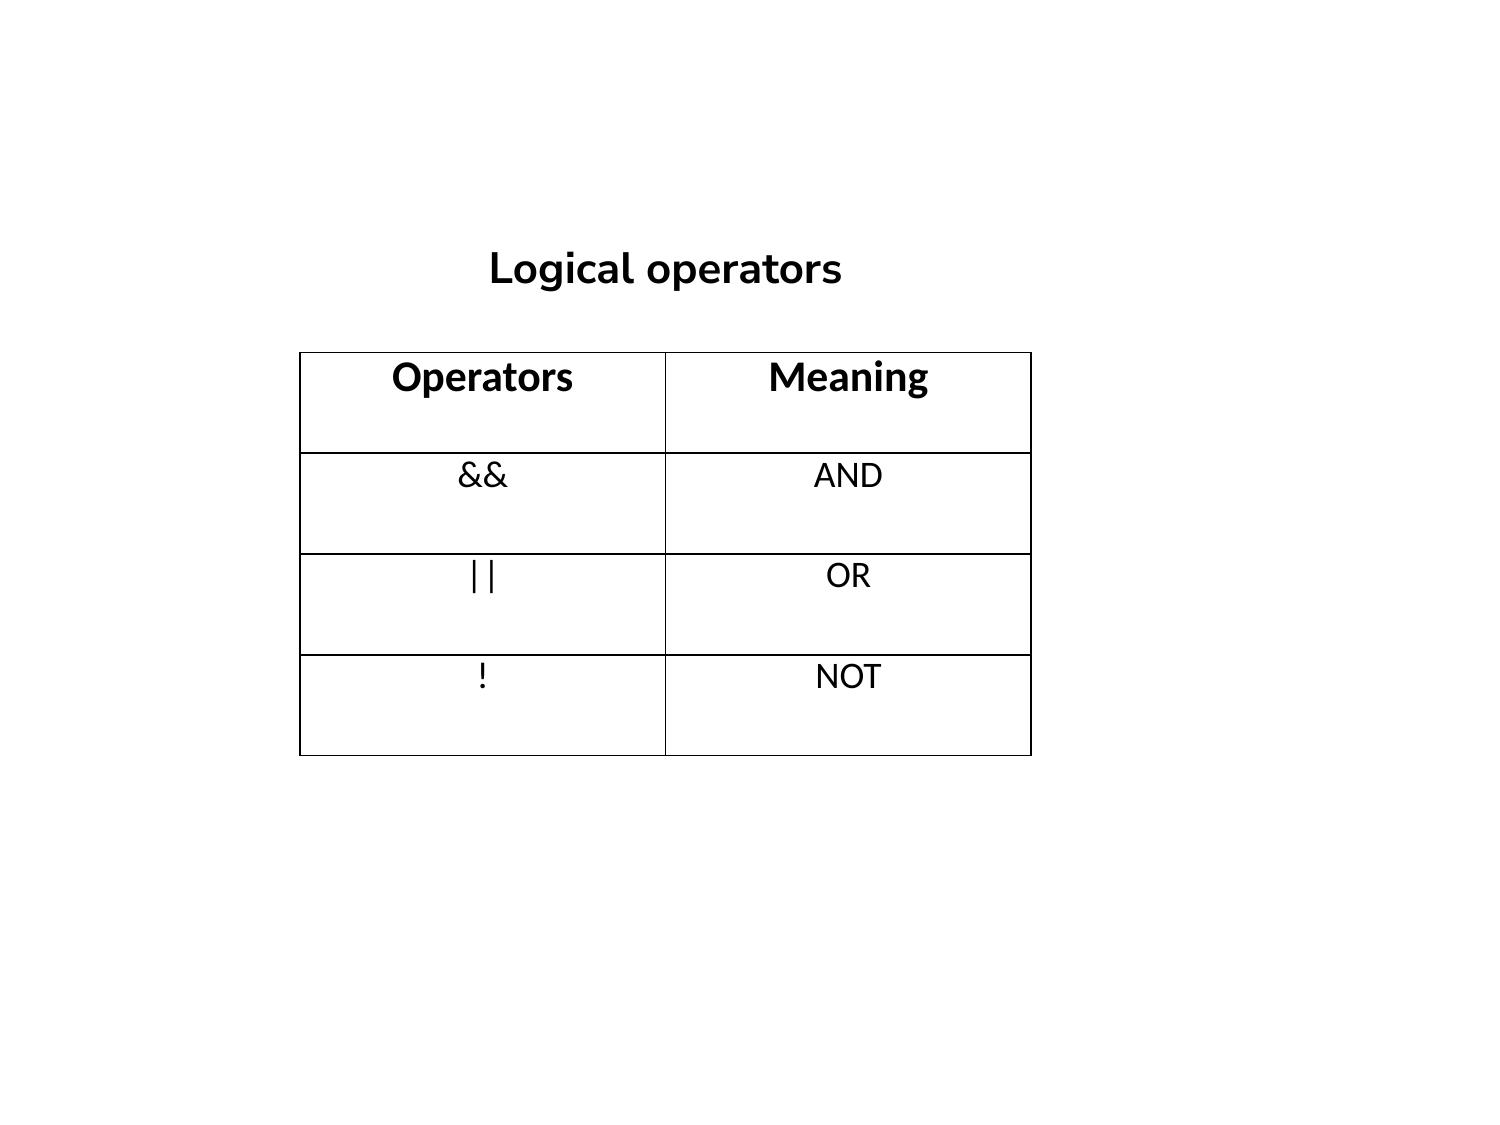

Logical operators
| Operators | Meaning |
| --- | --- |
| && | AND |
| || | OR |
| ! | NOT |